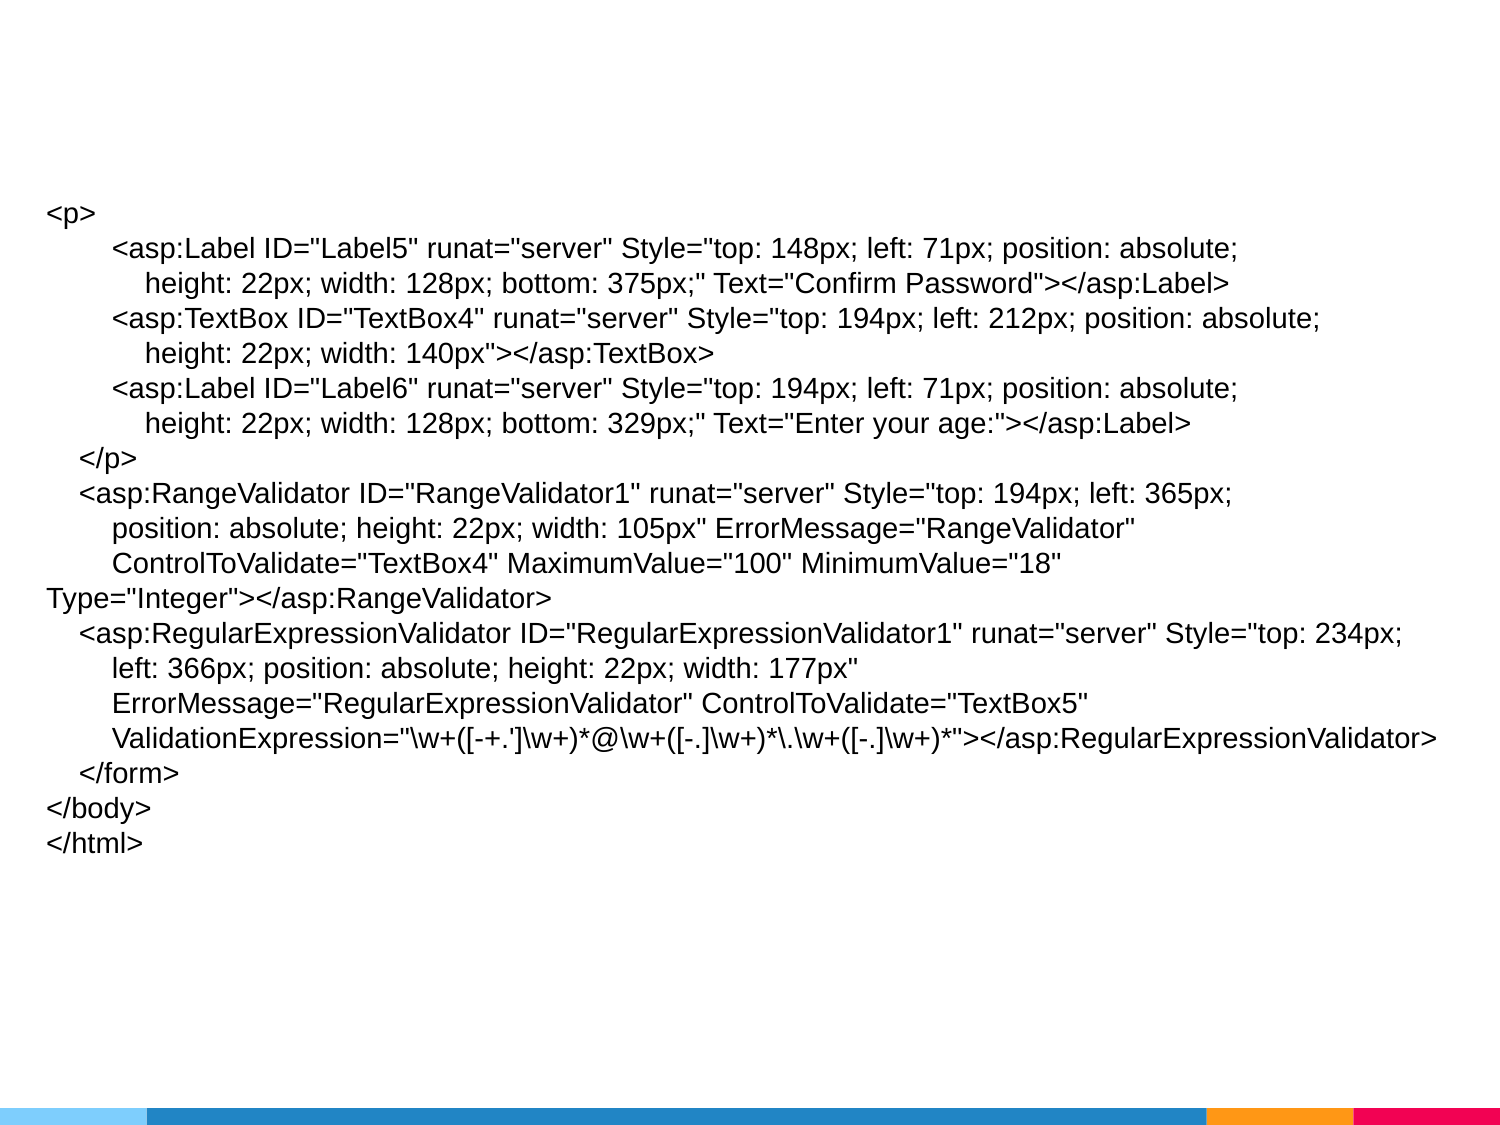

<p>
        <asp:Label ID="Label5" runat="server" Style="top: 148px; left: 71px; position: absolute;
            height: 22px; width: 128px; bottom: 375px;" Text="Confirm Password"></asp:Label>
        <asp:TextBox ID="TextBox4" runat="server" Style="top: 194px; left: 212px; position: absolute;
            height: 22px; width: 140px"></asp:TextBox>
        <asp:Label ID="Label6" runat="server" Style="top: 194px; left: 71px; position: absolute;
            height: 22px; width: 128px; bottom: 329px;" Text="Enter your age:"></asp:Label>
    </p>
    <asp:RangeValidator ID="RangeValidator1" runat="server" Style="top: 194px; left: 365px;
        position: absolute; height: 22px; width: 105px" ErrorMessage="RangeValidator"
        ControlToValidate="TextBox4" MaximumValue="100" MinimumValue="18" Type="Integer"></asp:RangeValidator>
    <asp:RegularExpressionValidator ID="RegularExpressionValidator1" runat="server" Style="top: 234px;
        left: 366px; position: absolute; height: 22px; width: 177px"
        ErrorMessage="RegularExpressionValidator" ControlToValidate="TextBox5"
        ValidationExpression="\w+([-+.']\w+)*@\w+([-.]\w+)*\.\w+([-.]\w+)*"></asp:RegularExpressionValidator>
    </form>
</body>
</html>